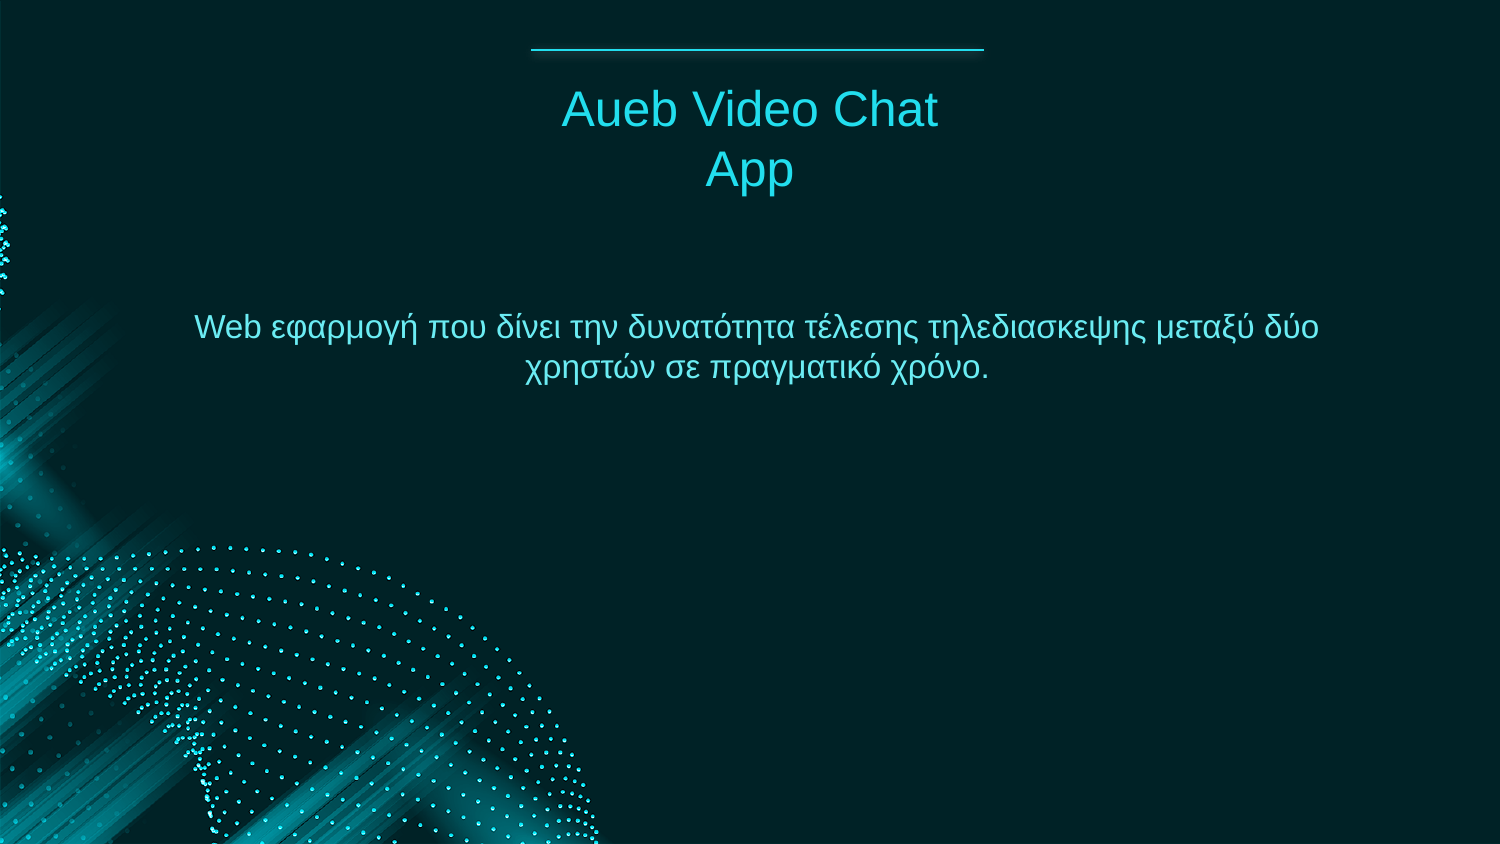

# Aueb Video Chat
App
Web εφαρμογή που δίνει την δυνατότητα τέλεσης τηλεδιασκεψης μεταξύ δύο χρηστών σε πραγματικό χρόνο.